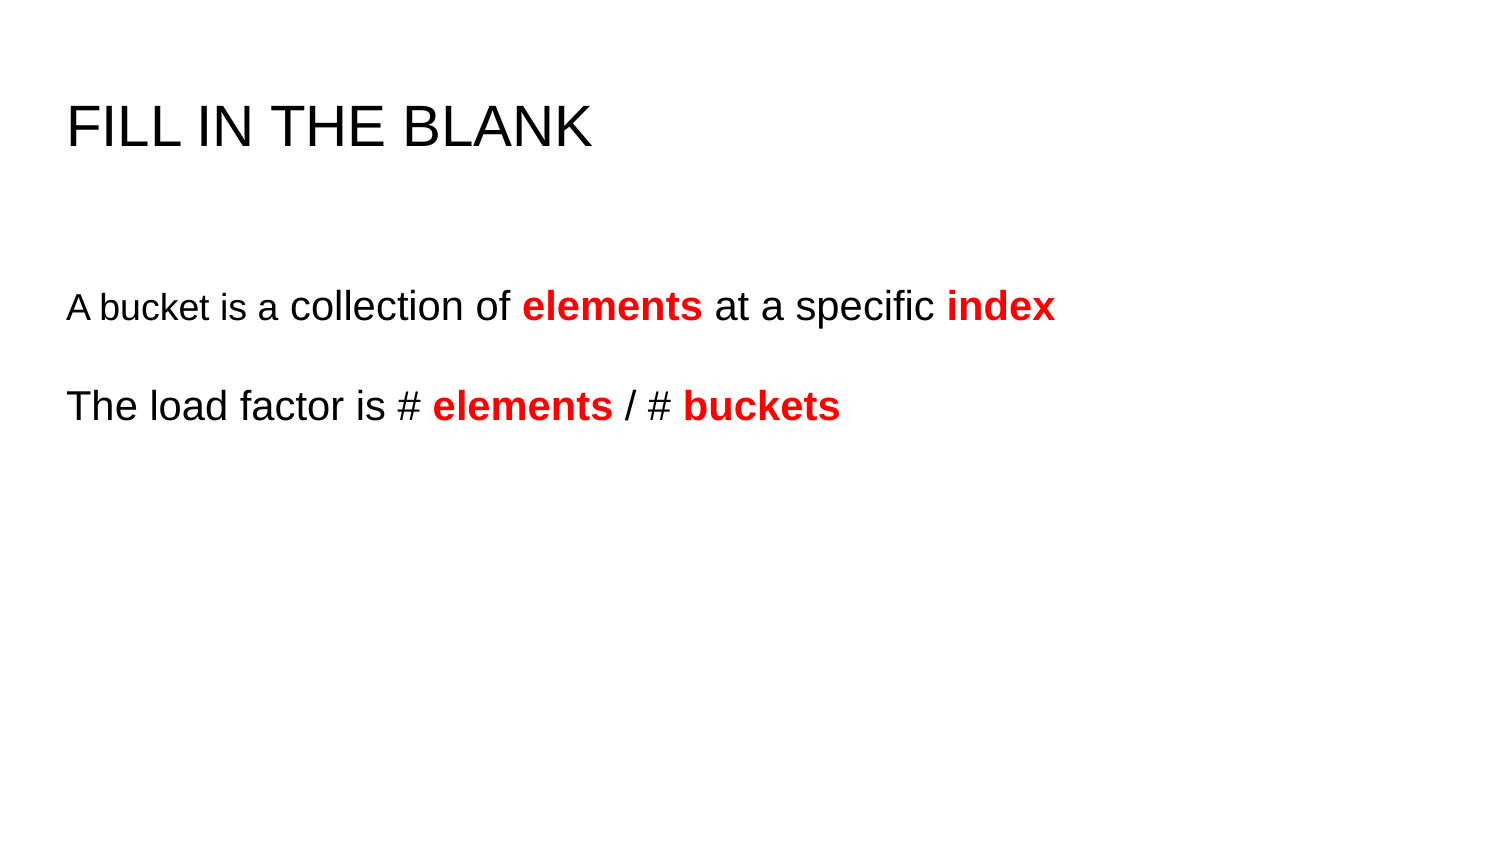

# FILL IN THE BLANK
A bucket is a collection of elements at a specific index

The load factor is # elements / # buckets